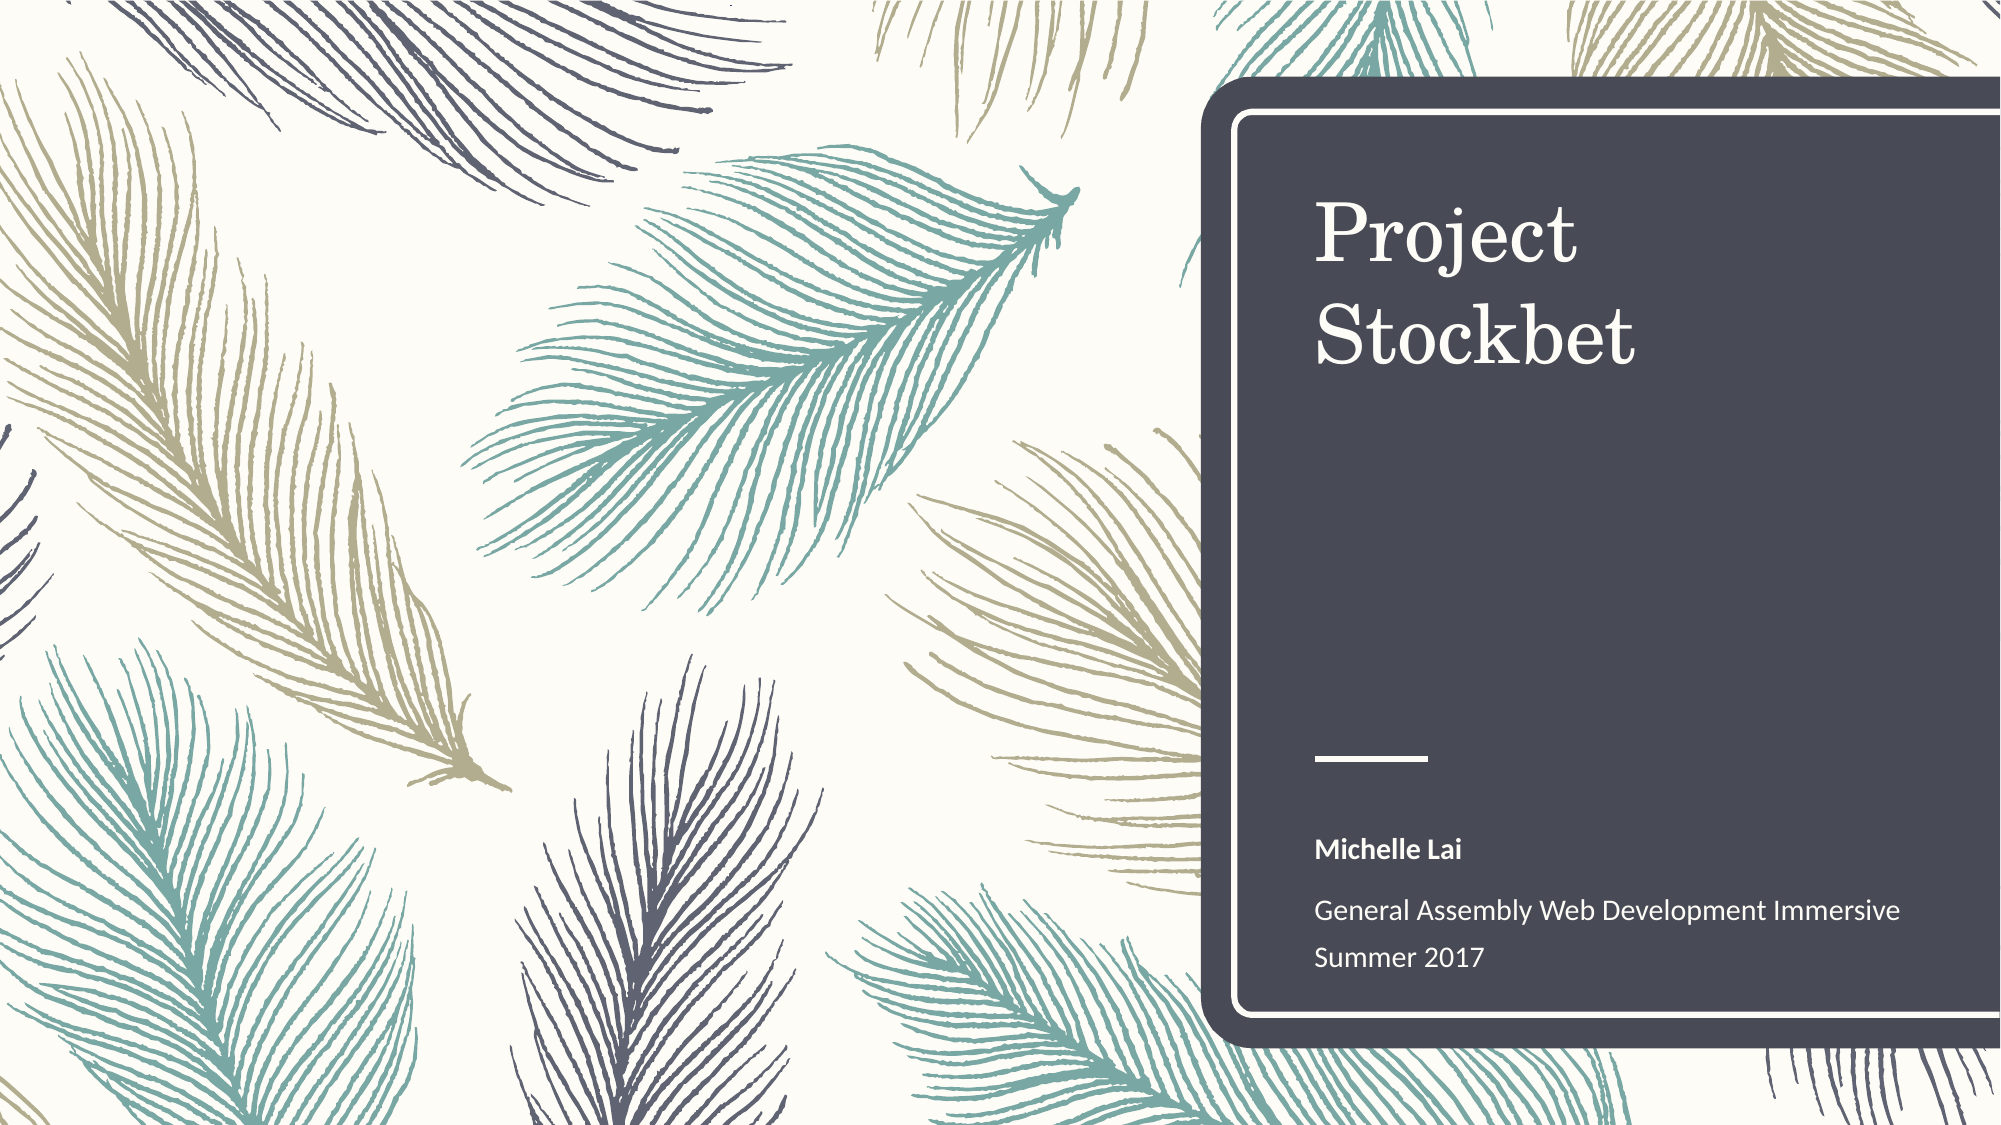

# Project Stockbet
Michelle Lai
General Assembly Web Development Immersive Summer 2017